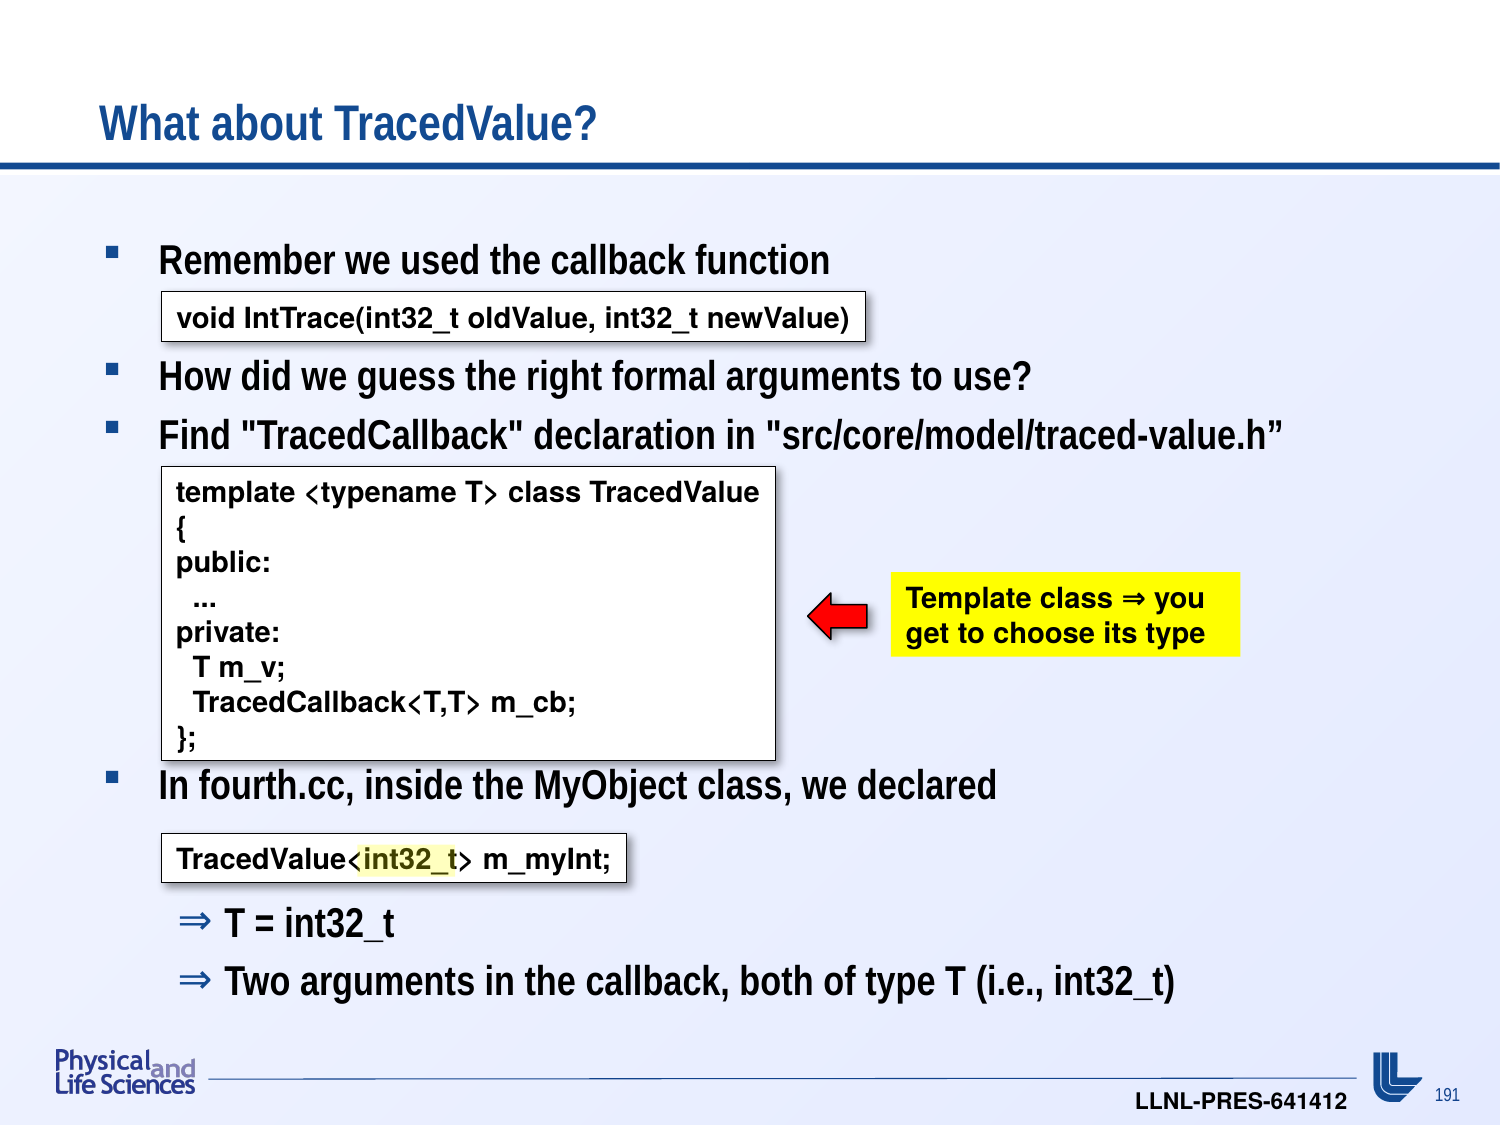

# What about TracedValue?
Remember we used the callback function

How did we guess the right formal arguments to use?
Find "TracedCallback" declaration in "src/core/model/traced-value.h”

In fourth.cc, inside the MyObject class, we declared

T = int32_t
Two arguments in the callback, both of type T (i.e., int32_t)
void IntTrace(int32_t oldValue, int32_t newValue)
template <typename T> class TracedValue
{
public:
  ...
private:
  T m_v;
  TracedCallback<T,T> m_cb;
};
Template class ⇒ you get to choose its type

TracedValue<int32_t> m_myInt;